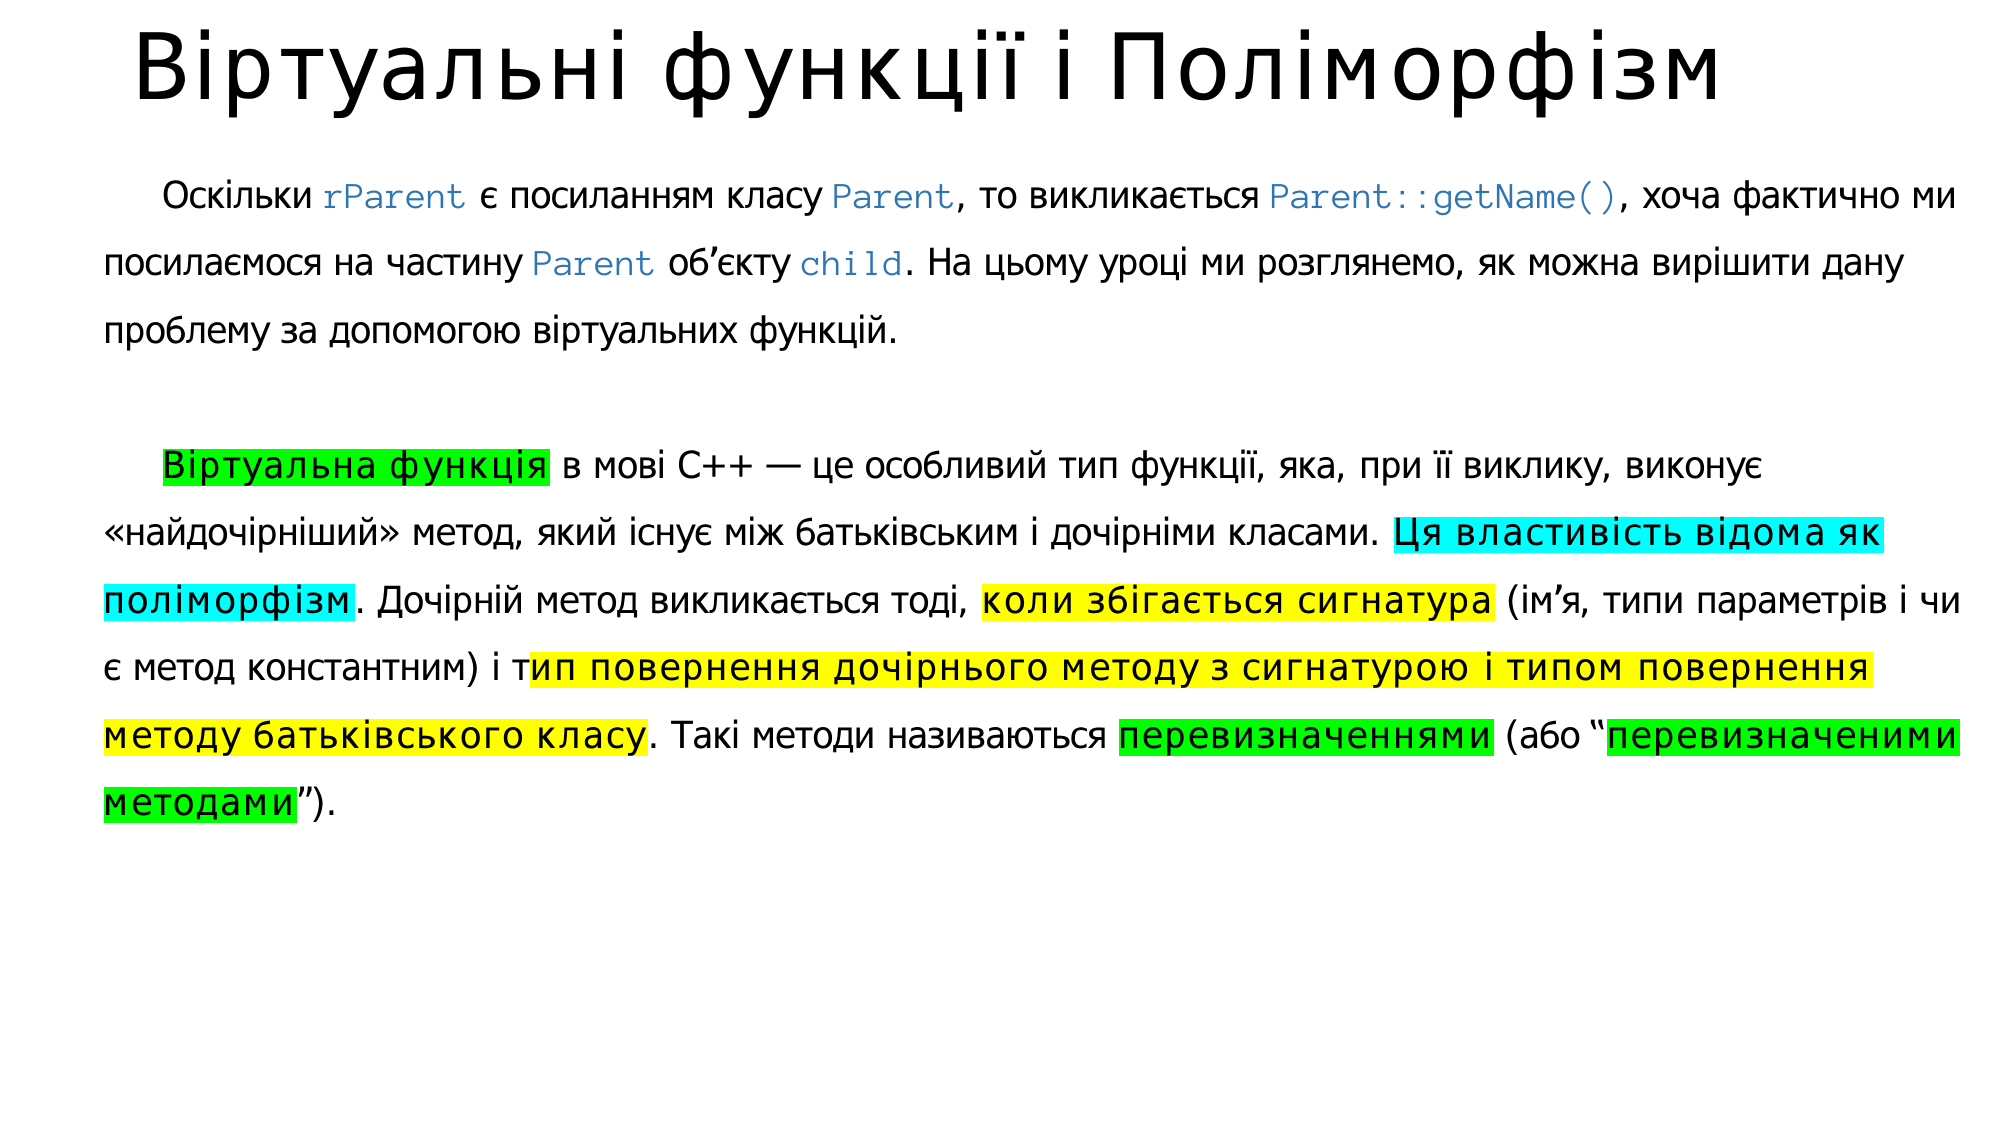

# Віртуальні функції і Поліморфізм
Оскільки rParent є посиланням класу Parent, то викликається Parent::getName(), хоча фактично ми посилаємося на частину Parent об’єкту child. На цьому уроці ми розглянемо, як можна вирішити дану проблему за допомогою віртуальних функцій.

Віртуальна функція в мові С++ — це особливий тип функції, яка, при її виклику, виконує «найдочірніший» метод, який існує між батьківським і дочірніми класами. Ця властивість відома як поліморфізм. Дочірній метод викликається тоді, коли збігається сигнатура (ім’я, типи параметрів і чи є метод константним) і тип повернення дочірнього методу з сигнатурою і типом повернення методу батьківського класу. Такі методи називаються перевизначеннями (або “перевизначеними методами”).